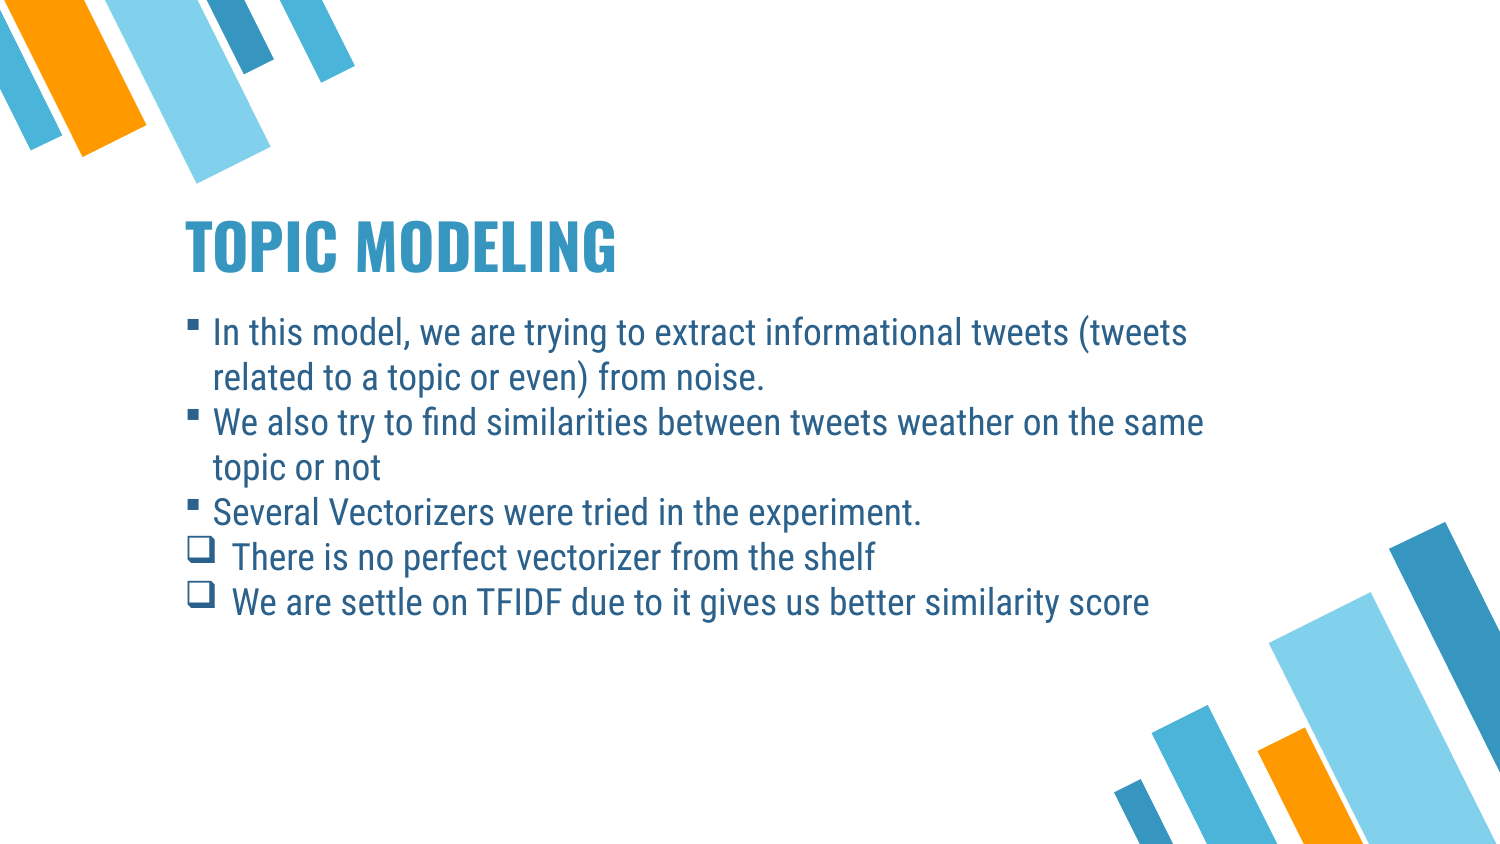

TOPIC MODELING
In this model, we are trying to extract informational tweets (tweets related to a topic or even) from noise.
We also try to find similarities between tweets weather on the same topic or not
Several Vectorizers were tried in the experiment.
There is no perfect vectorizer from the shelf
We are settle on TFIDF due to it gives us better similarity score